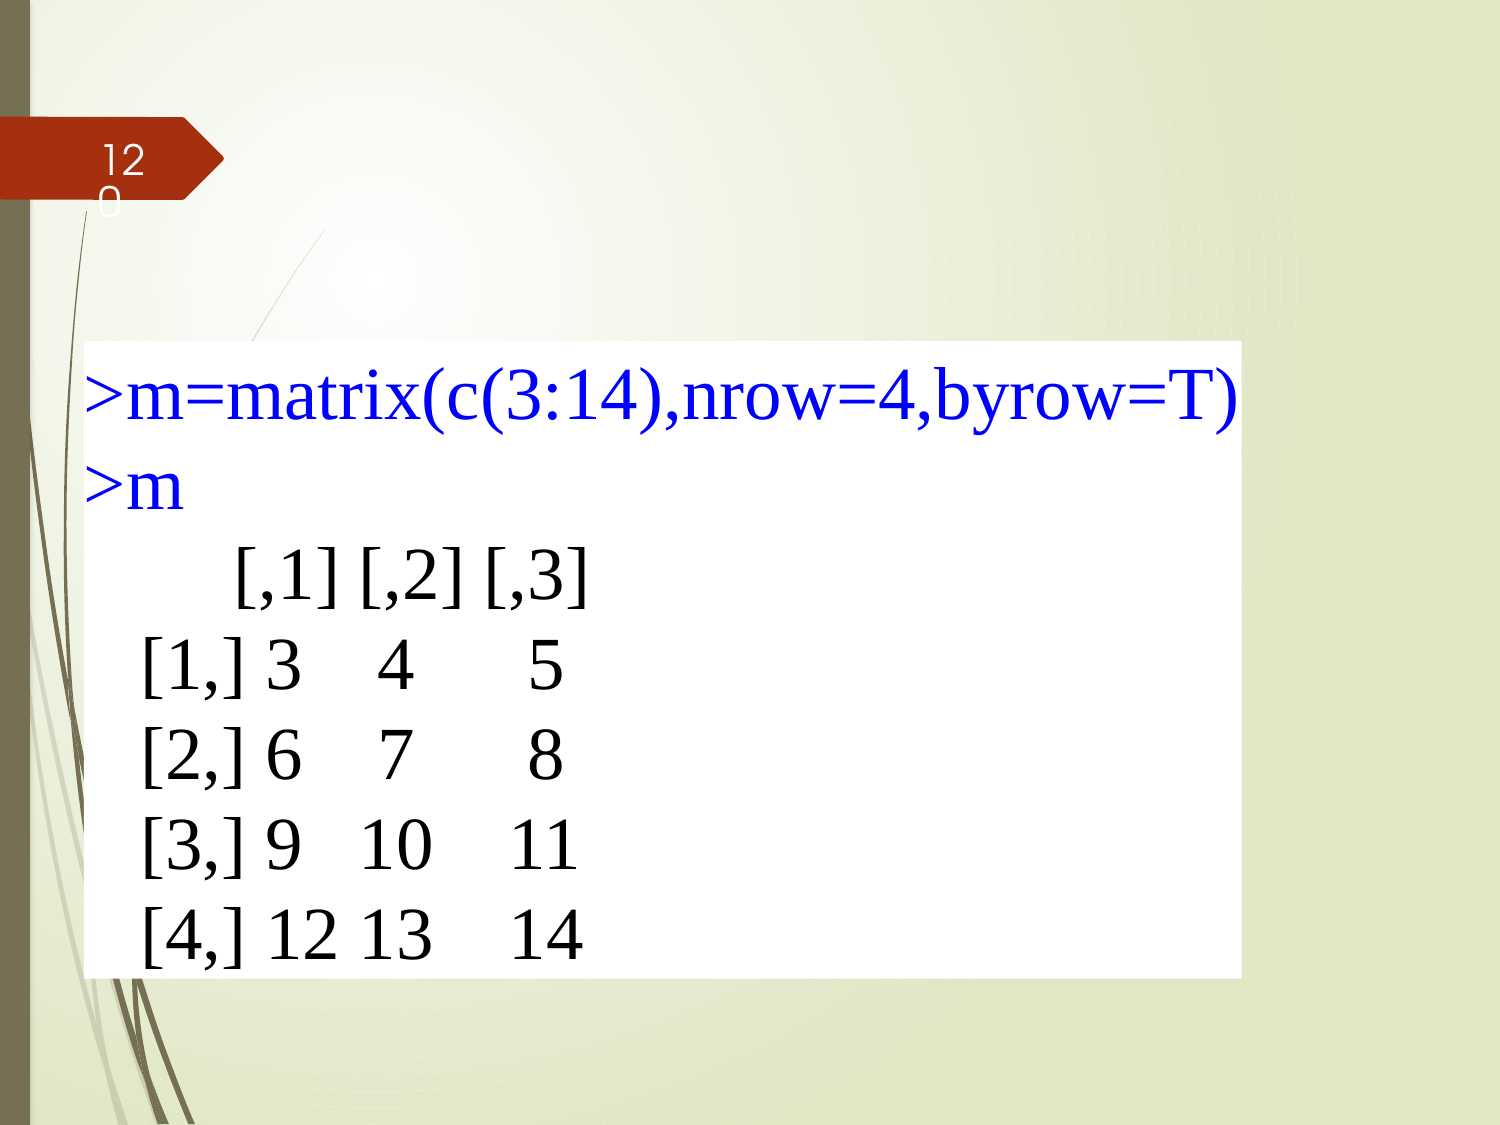

#
120
>m=matrix(c(3:14),nrow=4,byrow=T)
>m
        [,1] [,2] [,3]
   [1,] 3    4      5
   [2,] 6    7      8
   [3,] 9   10    11
   [4,] 12 13    14